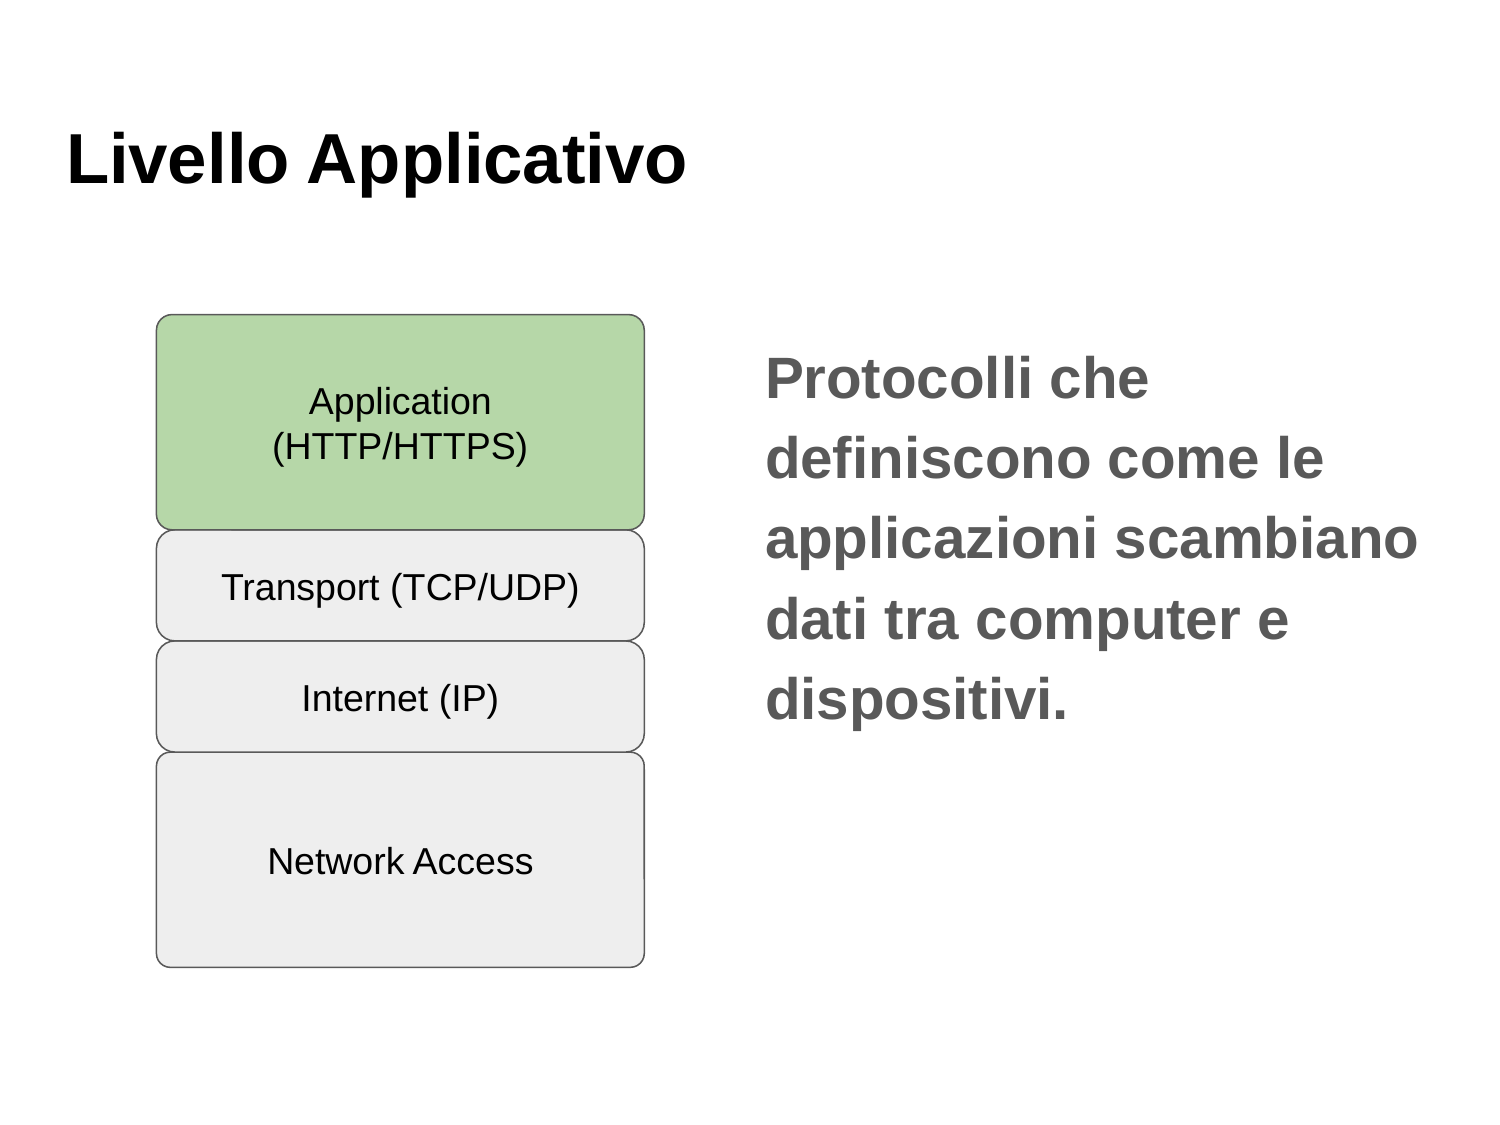

# Livello Applicativo
Application (HTTP/HTTPS)
Protocolli che definiscono come le applicazioni scambiano dati tra computer e dispositivi.
Transport (TCP/UDP)
Internet (IP)
Network Access